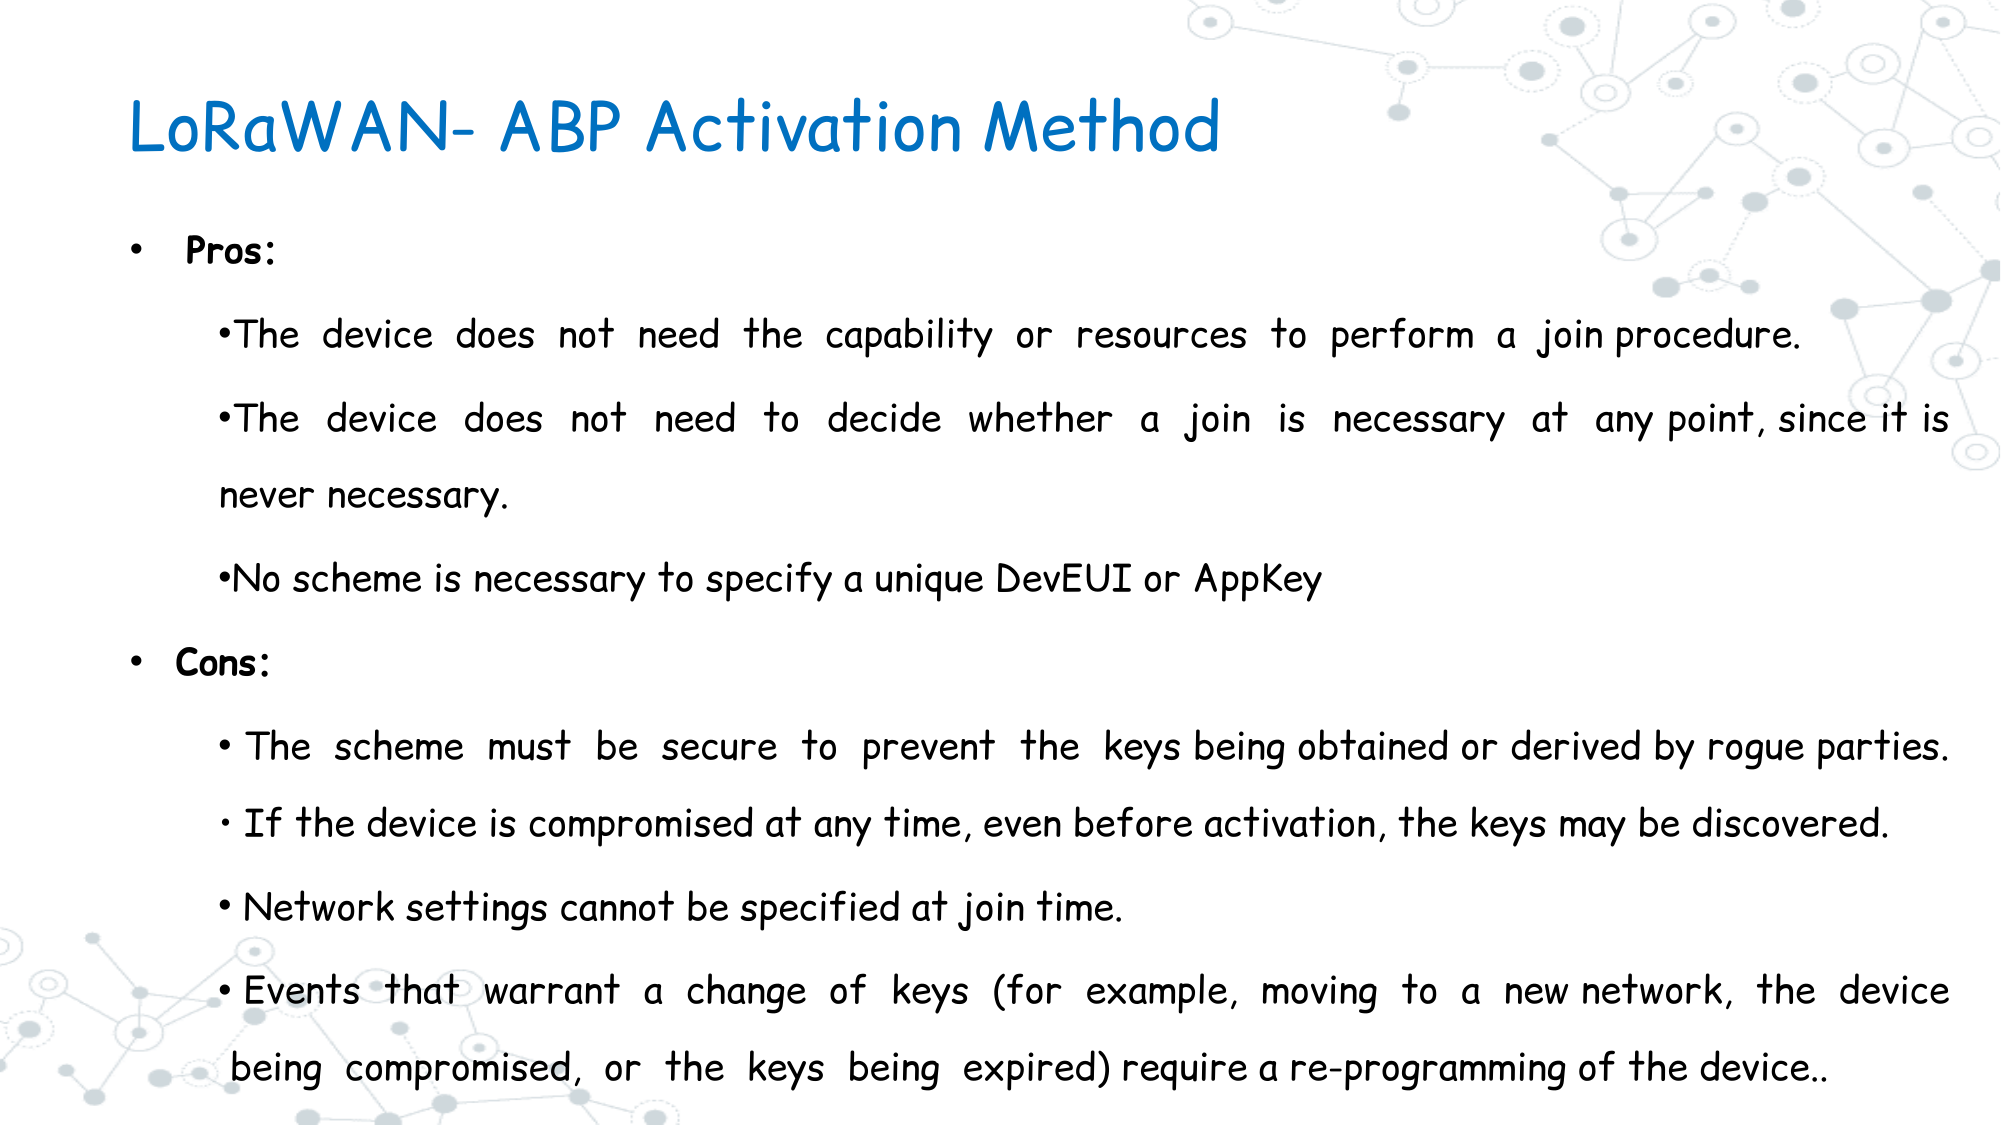

# LoRaWAN- ABP Activation Method
Pros:
The  device  does  not  need  the  capability  or  resources  to  perform  a  join procedure.
The  device  does  not  need  to  decide  whether  a  join  is  necessary  at  any point, since it is never necessary.
No scheme is necessary to specify a unique DevEUI or AppKey
 Cons:
 The  scheme  must  be  secure  to  prevent  the  keys being obtained or derived by rogue parties. • If the device is compromised at any time, even before activation, the keys may be discovered.
 Network settings cannot be specified at join time.
 Events  that  warrant  a  change  of  keys  (for  example,  moving  to  a  new network,  the  device  being  compromised,  or  the  keys  being  expired) require a re-programming of the device..